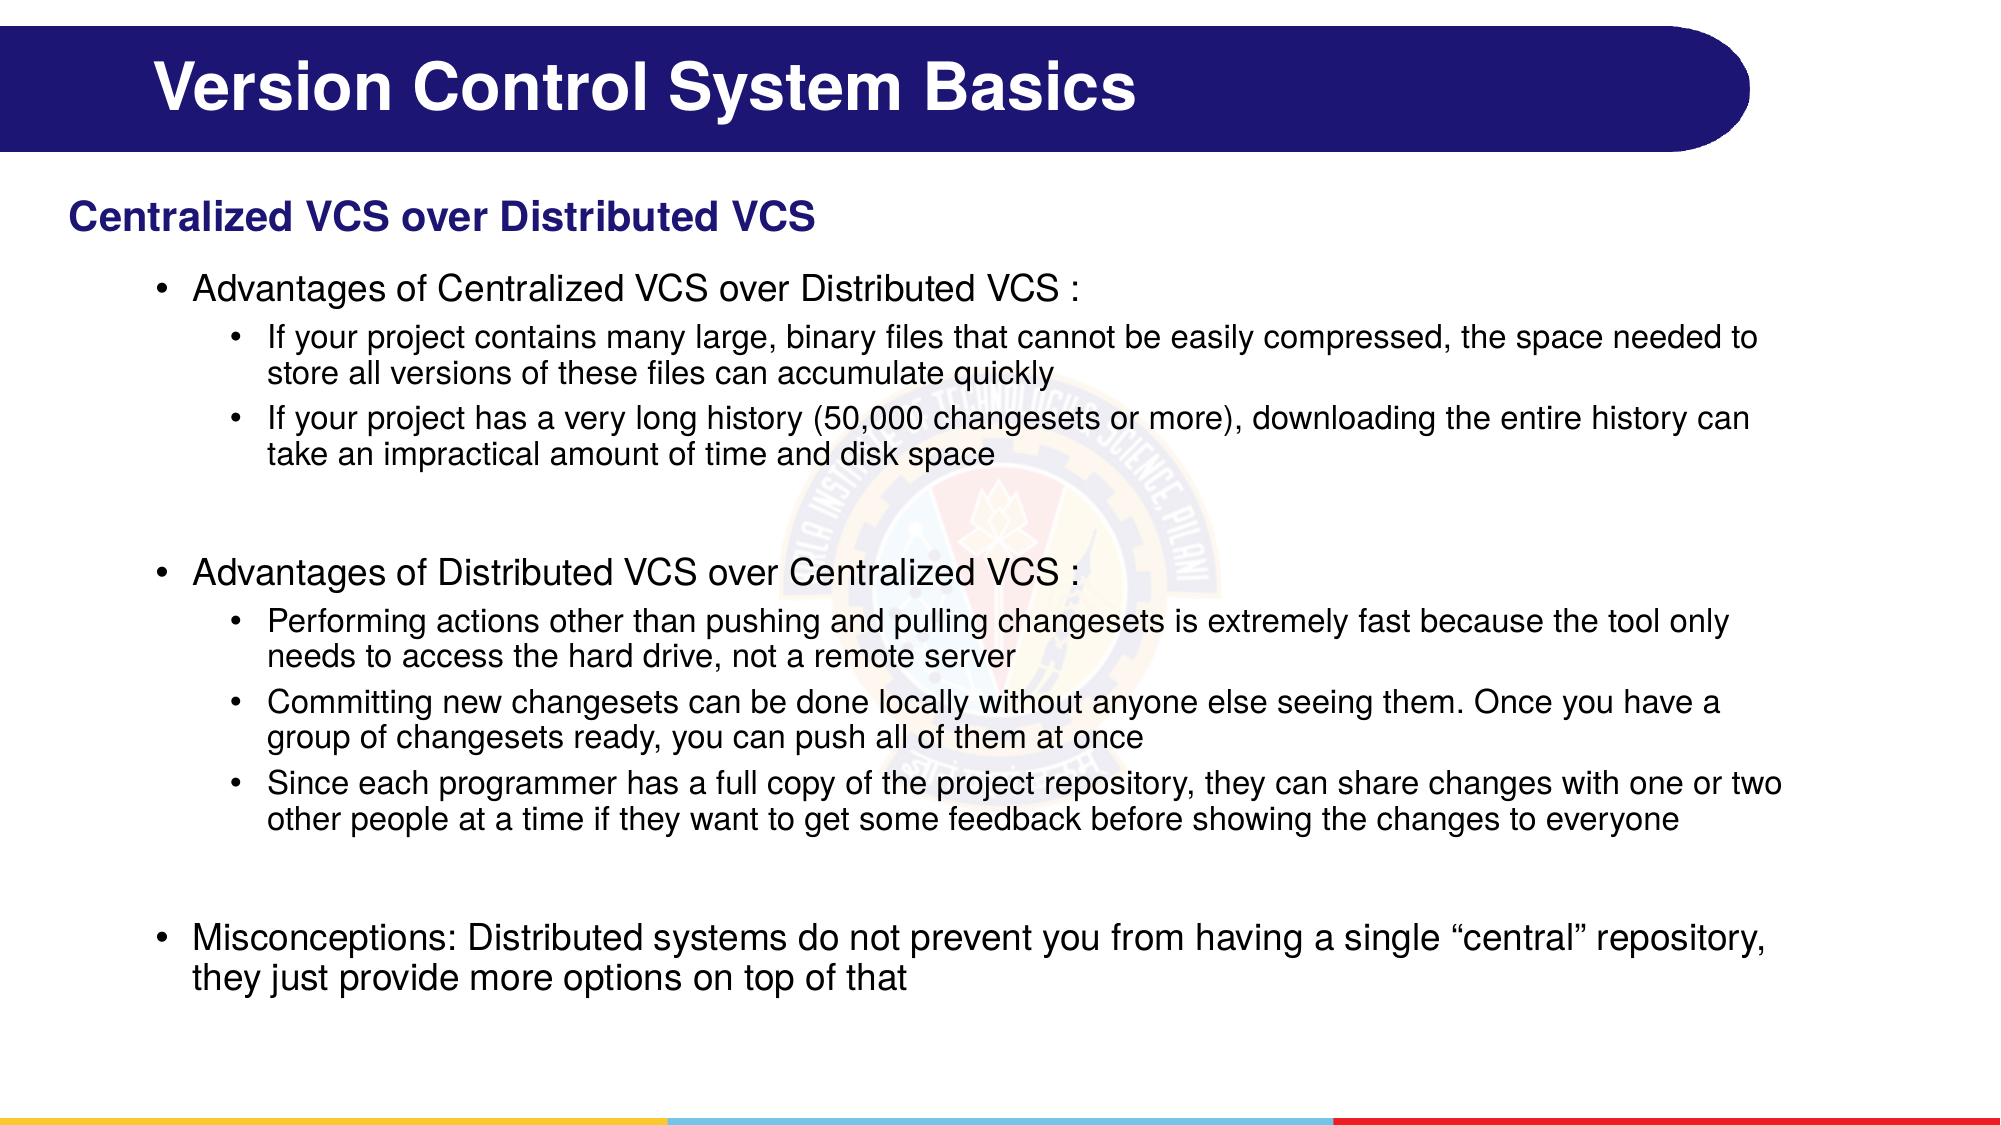

# Version Control System Basics
Centralized VCS over Distributed VCS
Advantages of Centralized VCS over Distributed VCS :
If your project contains many large, binary files that cannot be easily compressed, the space needed to store all versions of these files can accumulate quickly
If your project has a very long history (50,000 changesets or more), downloading the entire history can take an impractical amount of time and disk space

Advantages of Distributed VCS over Centralized VCS :
Performing actions other than pushing and pulling changesets is extremely fast because the tool only needs to access the hard drive, not a remote server
Committing new changesets can be done locally without anyone else seeing them. Once you have a group of changesets ready, you can push all of them at once
Since each programmer has a full copy of the project repository, they can share changes with one or two other people at a time if they want to get some feedback before showing the changes to everyone

Misconceptions: Distributed systems do not prevent you from having a single “central” repository, they just provide more options on top of that